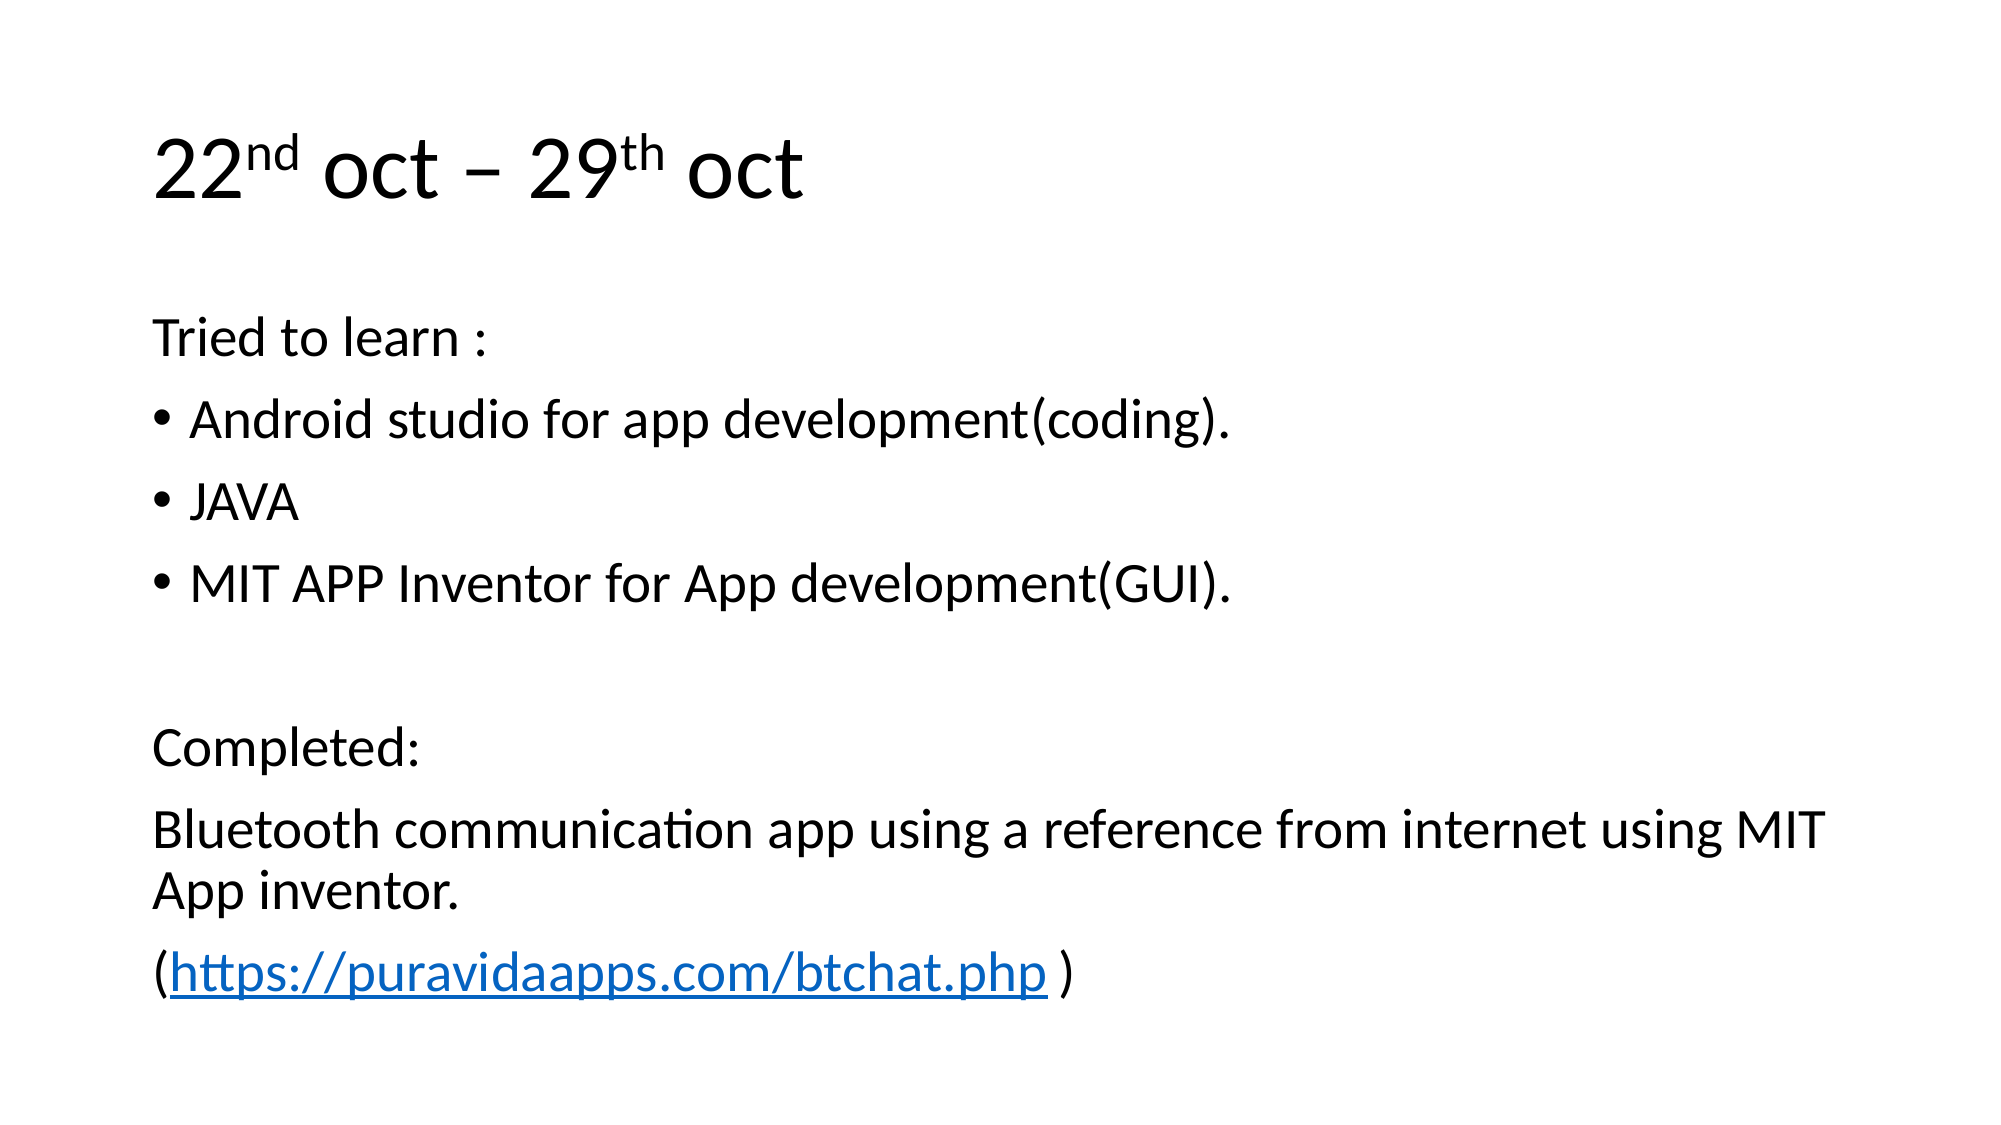

# 22nd oct – 29th oct
Tried to learn :
Android studio for app development(coding).
JAVA
MIT APP Inventor for App development(GUI).

Completed:
Bluetooth communication app using a reference from internet using MIT App inventor.
(https://puravidaapps.com/btchat.php )